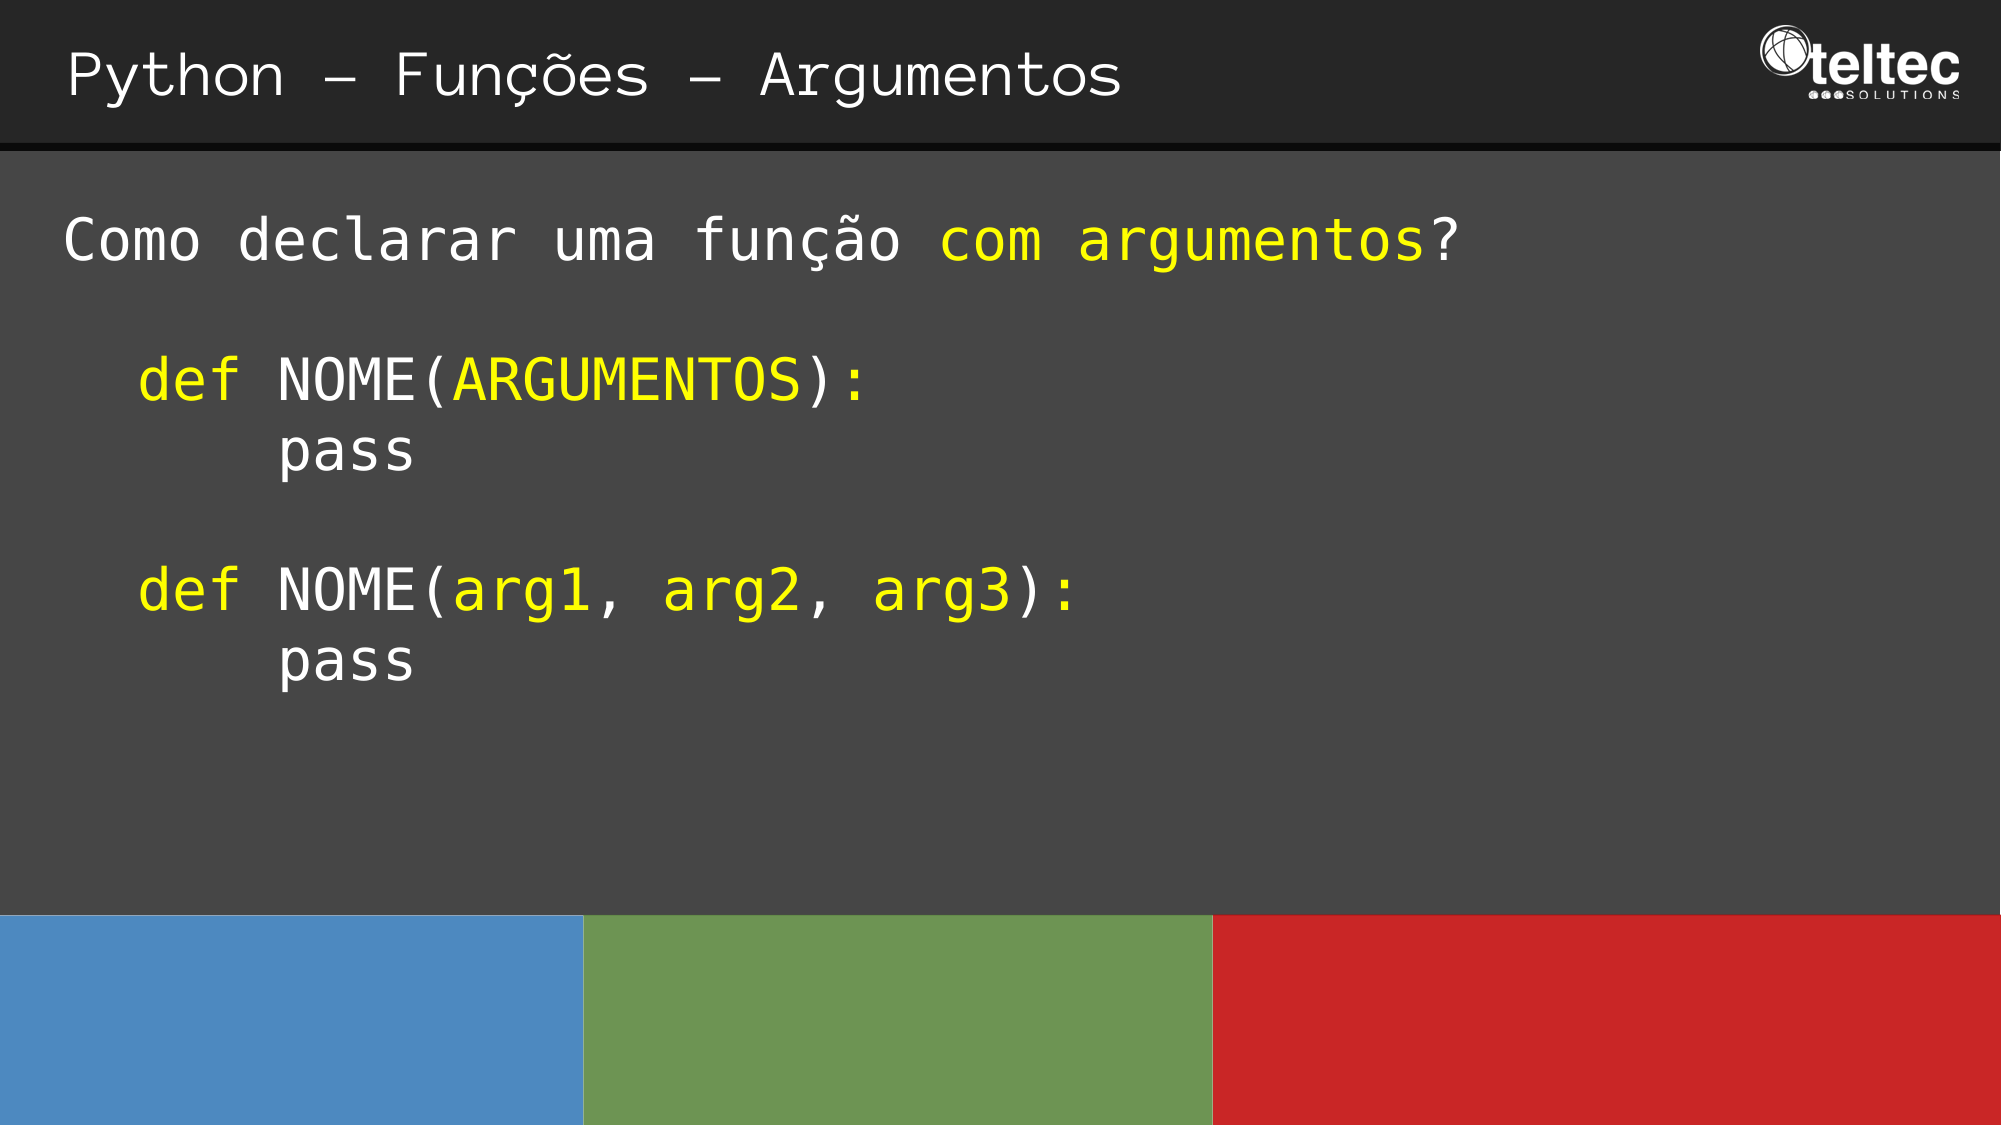

Python – Funções - Argumentos
Como declarar uma função com argumentos?

def NOME(ARGUMENTOS):
    pass

def NOME(arg1, arg2, arg3):
    pass